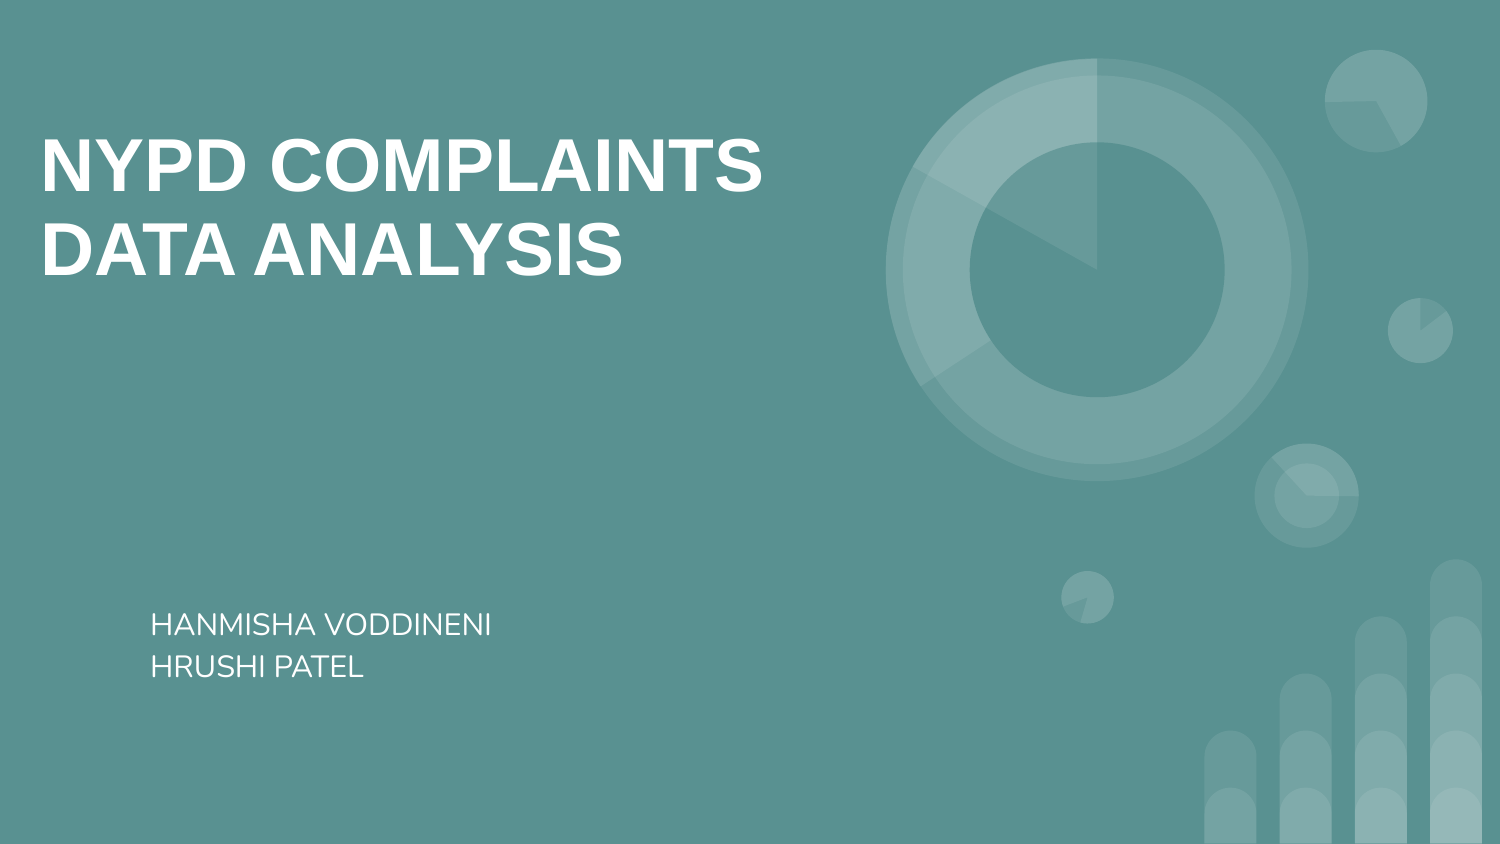

# NYPD COMPLAINTS DATA ANALYSIS
HANMISHA VODDINENI
HRUSHI PATEL